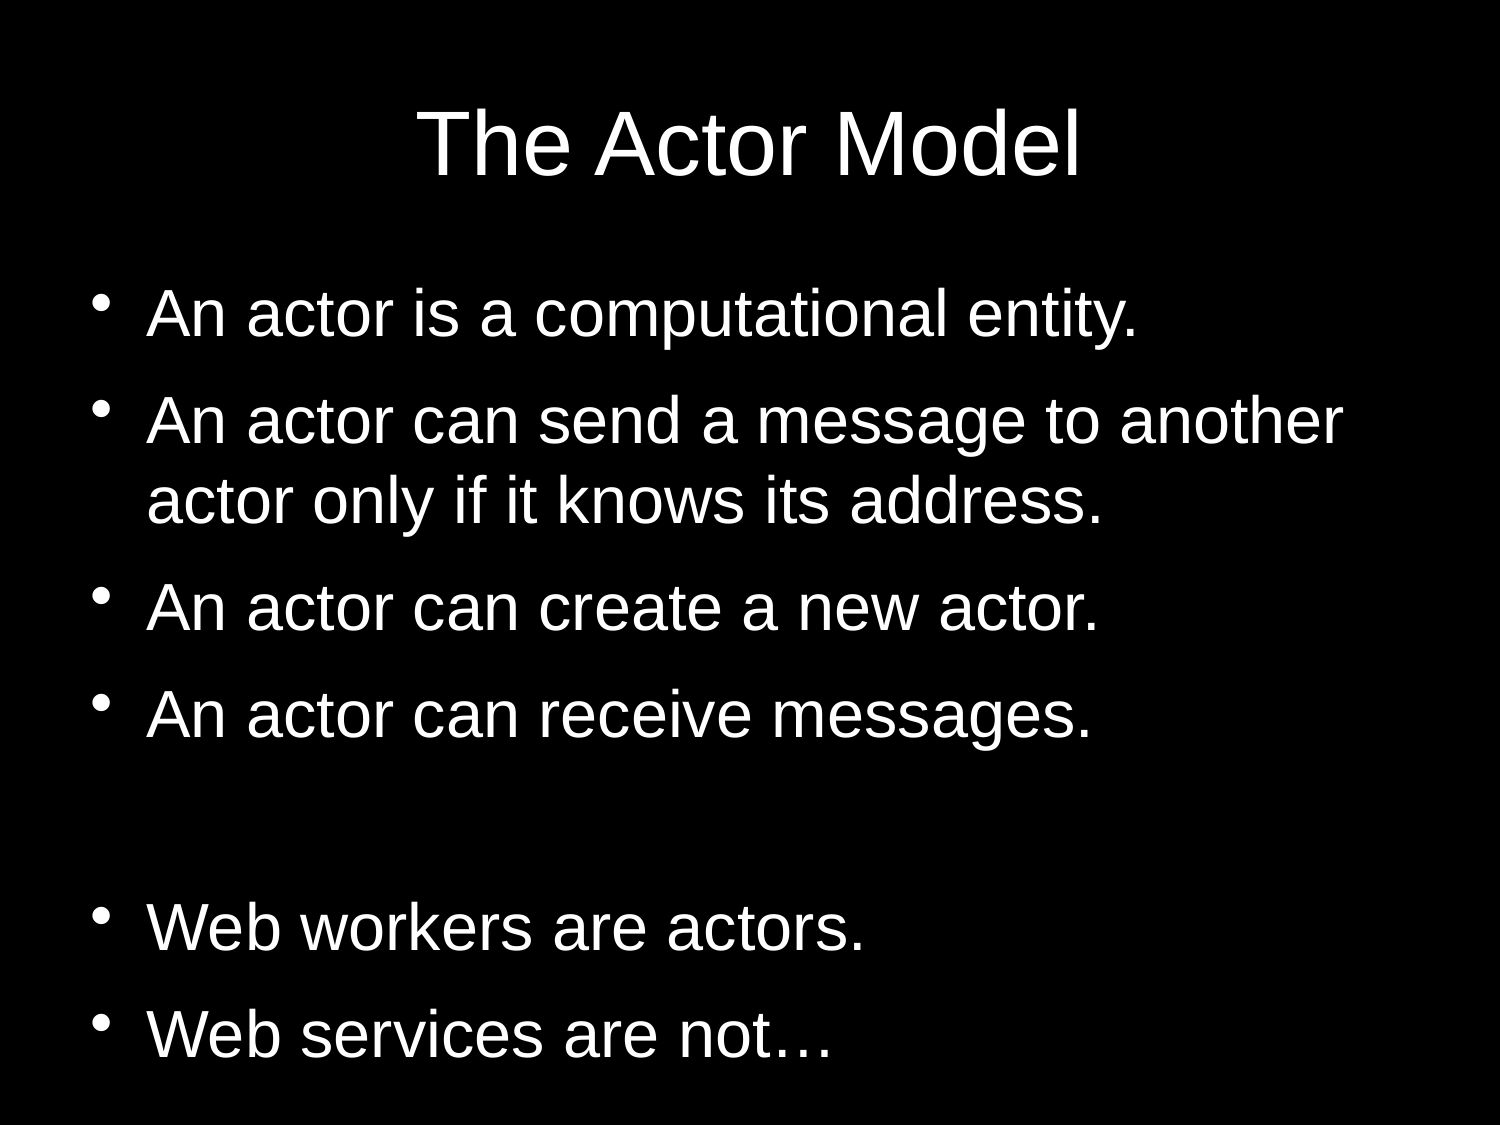

# The Actor Model
An actor is a computational entity.
An actor can send a message to another actor only if it knows its address.
An actor can create a new actor.
An actor can receive messages.

Web workers are actors.
Web services are not…